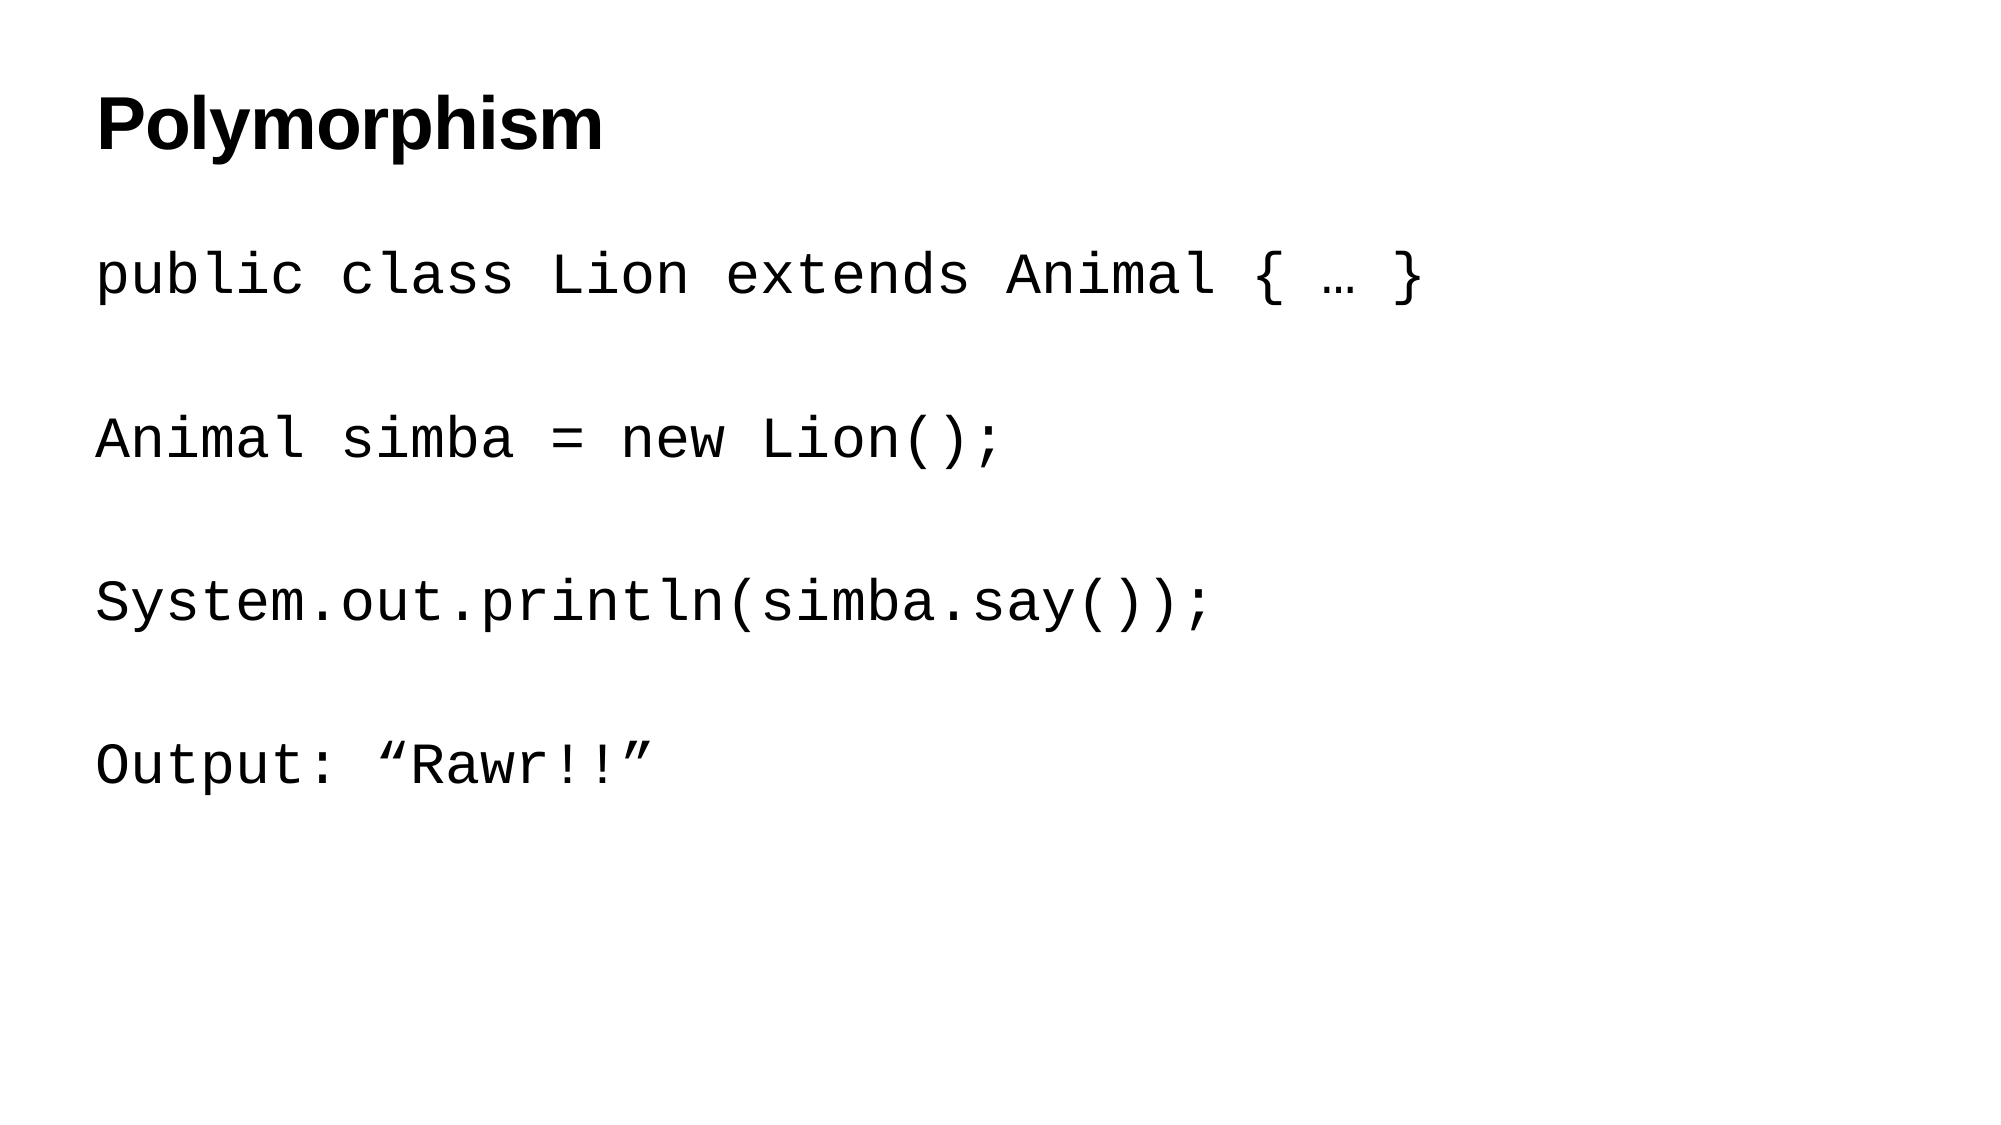

# Polymorphism
public class Lion extends Animal { … }

Animal simba = new Lion();

System.out.println(simba.say());

Output: “Rawr!!”